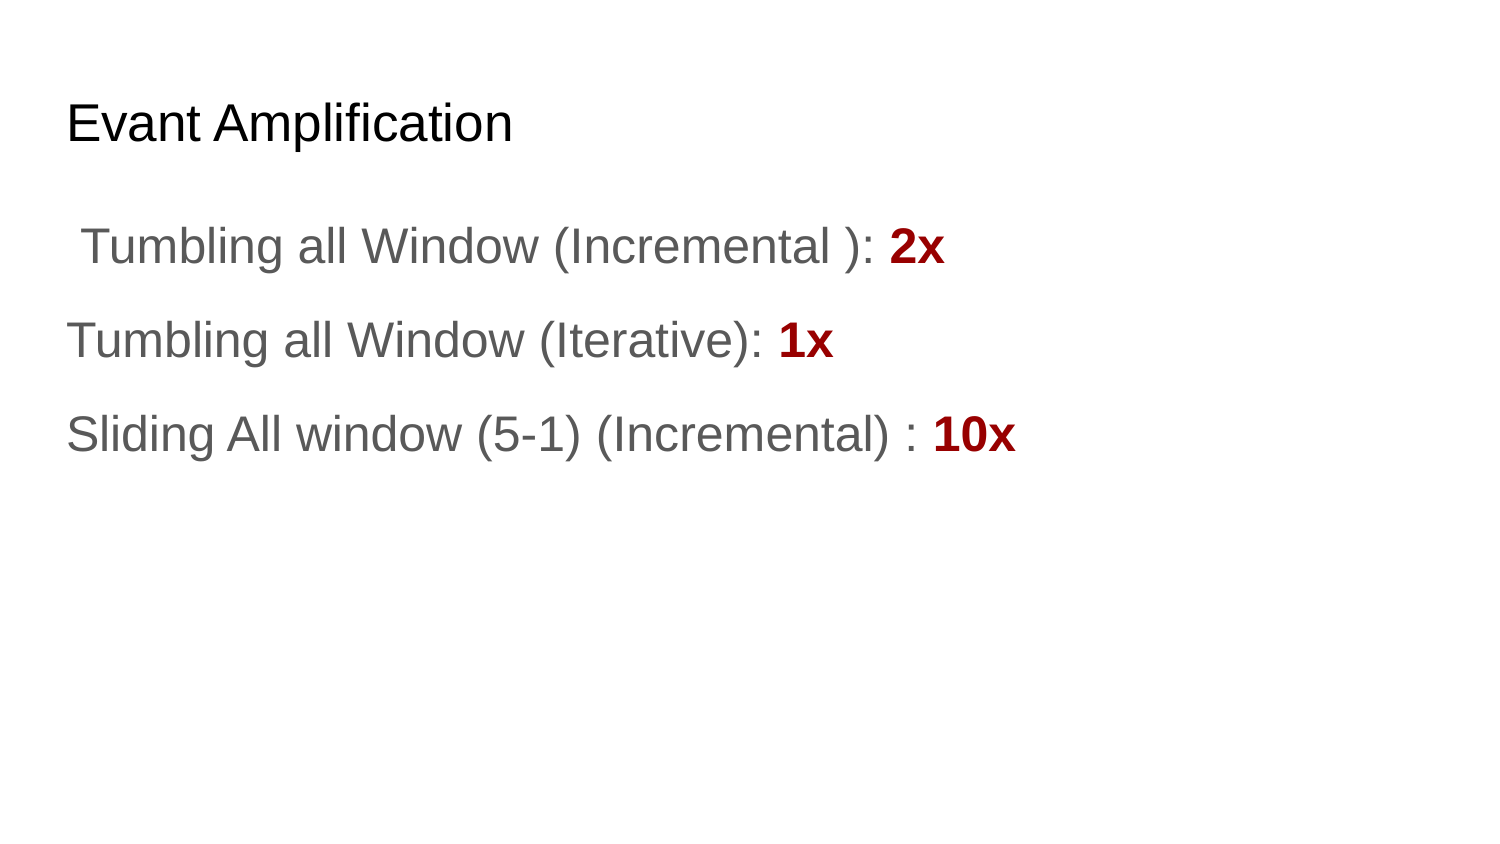

# Evant Amplification
 Tumbling all Window (Incremental ): 2x
Tumbling all Window (Iterative): 1x
Sliding All window (5-1) (Incremental) : 10x